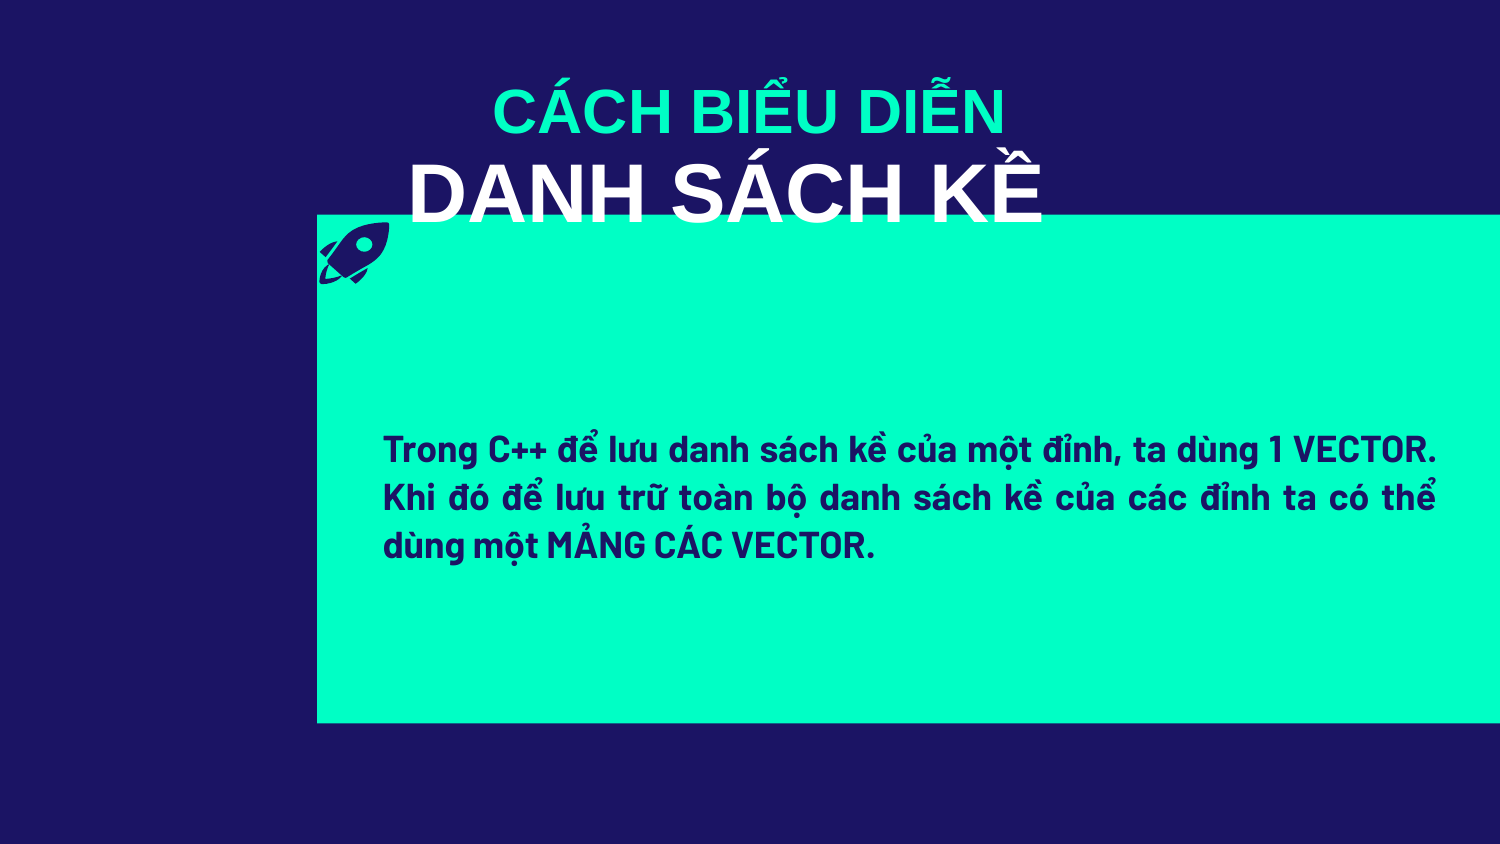

CÁCH BIỂU DIỄN
# DANH SÁCH KỀ

Trong C++ để lưu danh sách kề của một đỉnh, ta dùng 1 VECTOR. Khi đó để lưu trữ toàn bộ danh sách kề của các đỉnh ta có thể dùng một MẢNG CÁC VECTOR.

MA TRẬN KỀ

DANH SÁCH KỀ